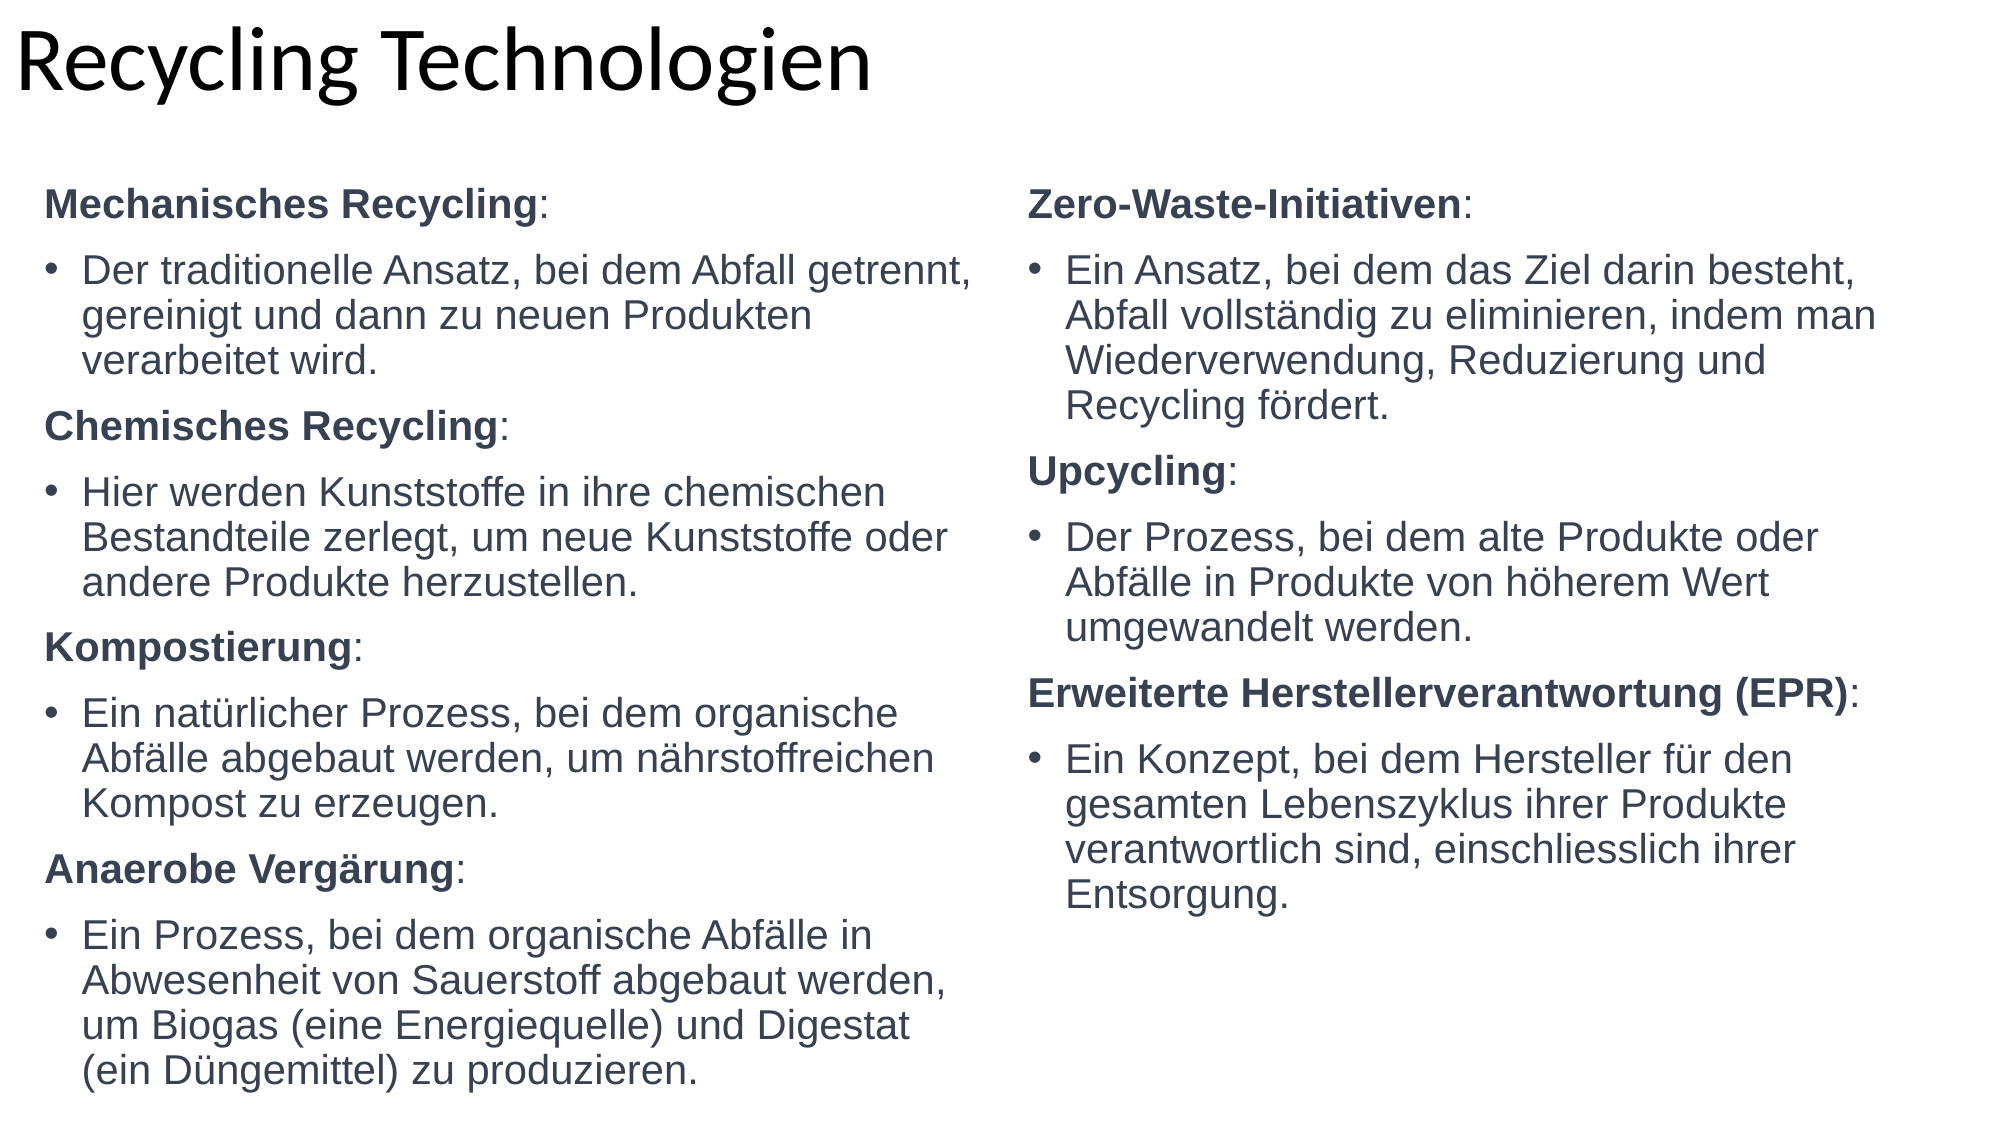

# Recycling Technologien
Zero-Waste-Initiativen:
Ein Ansatz, bei dem das Ziel darin besteht, Abfall vollständig zu eliminieren, indem man Wiederverwendung, Reduzierung und Recycling fördert.
Upcycling:
Der Prozess, bei dem alte Produkte oder Abfälle in Produkte von höherem Wert umgewandelt werden.
Erweiterte Herstellerverantwortung (EPR):
Ein Konzept, bei dem Hersteller für den gesamten Lebenszyklus ihrer Produkte verantwortlich sind, einschliesslich ihrer Entsorgung.
Mechanisches Recycling:
Der traditionelle Ansatz, bei dem Abfall getrennt, gereinigt und dann zu neuen Produkten verarbeitet wird.
Chemisches Recycling:
Hier werden Kunststoffe in ihre chemischen Bestandteile zerlegt, um neue Kunststoffe oder andere Produkte herzustellen.
Kompostierung:
Ein natürlicher Prozess, bei dem organische Abfälle abgebaut werden, um nährstoffreichen Kompost zu erzeugen.
Anaerobe Vergärung:
Ein Prozess, bei dem organische Abfälle in Abwesenheit von Sauerstoff abgebaut werden, um Biogas (eine Energiequelle) und Digestat (ein Düngemittel) zu produzieren.